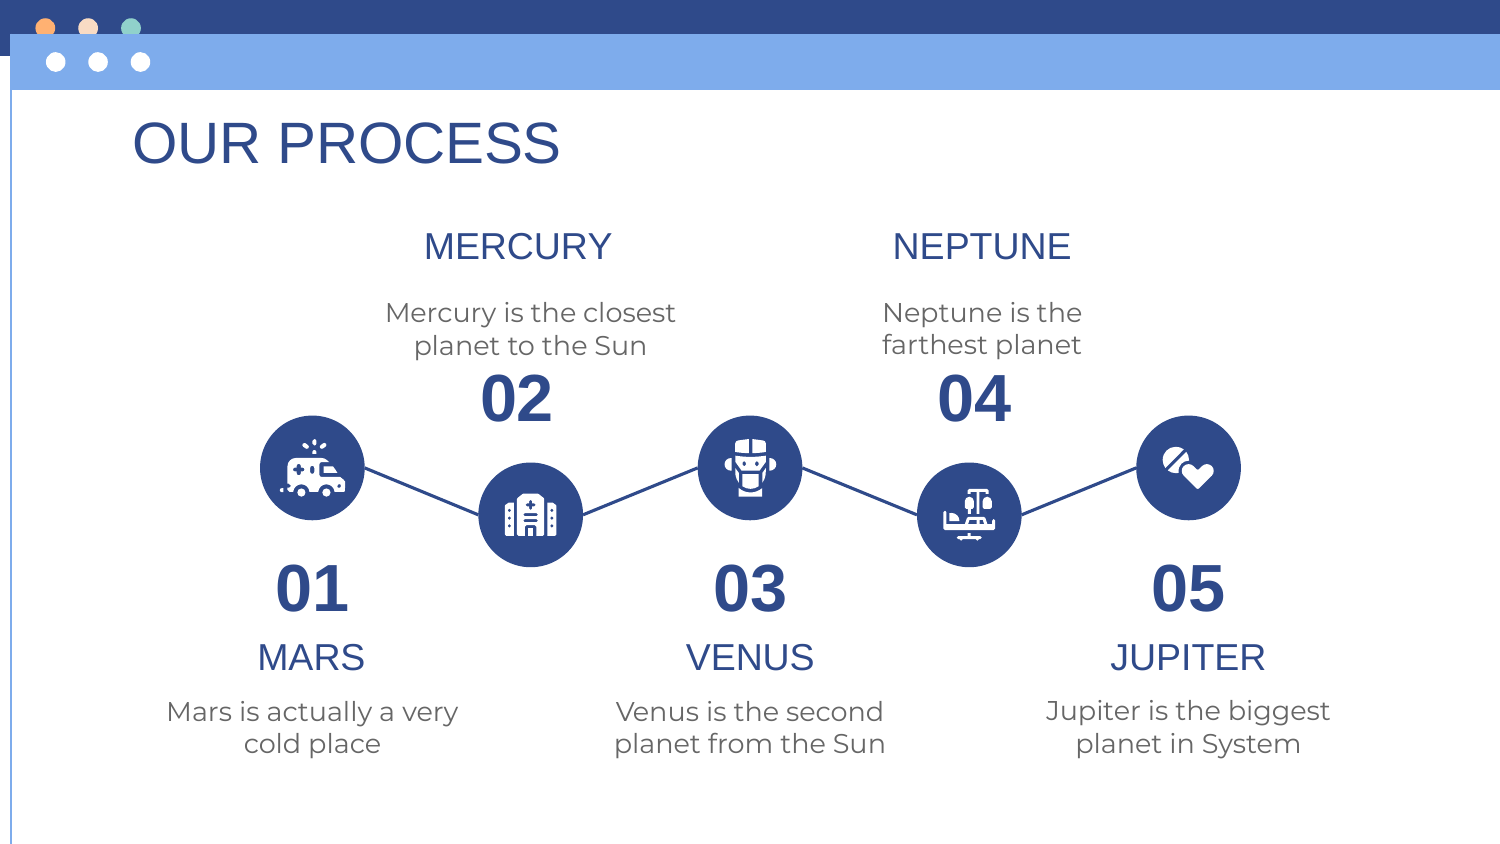

# OUR PROCESS
MERCURY
NEPTUNE
Neptune is the farthest planet
Mercury is the closest planet to the Sun
02
04

01
03
05
MARS
VENUS
JUPITER
Mars is actually a very cold place
Venus is the second planet from the Sun
Jupiter is the biggest planet in System